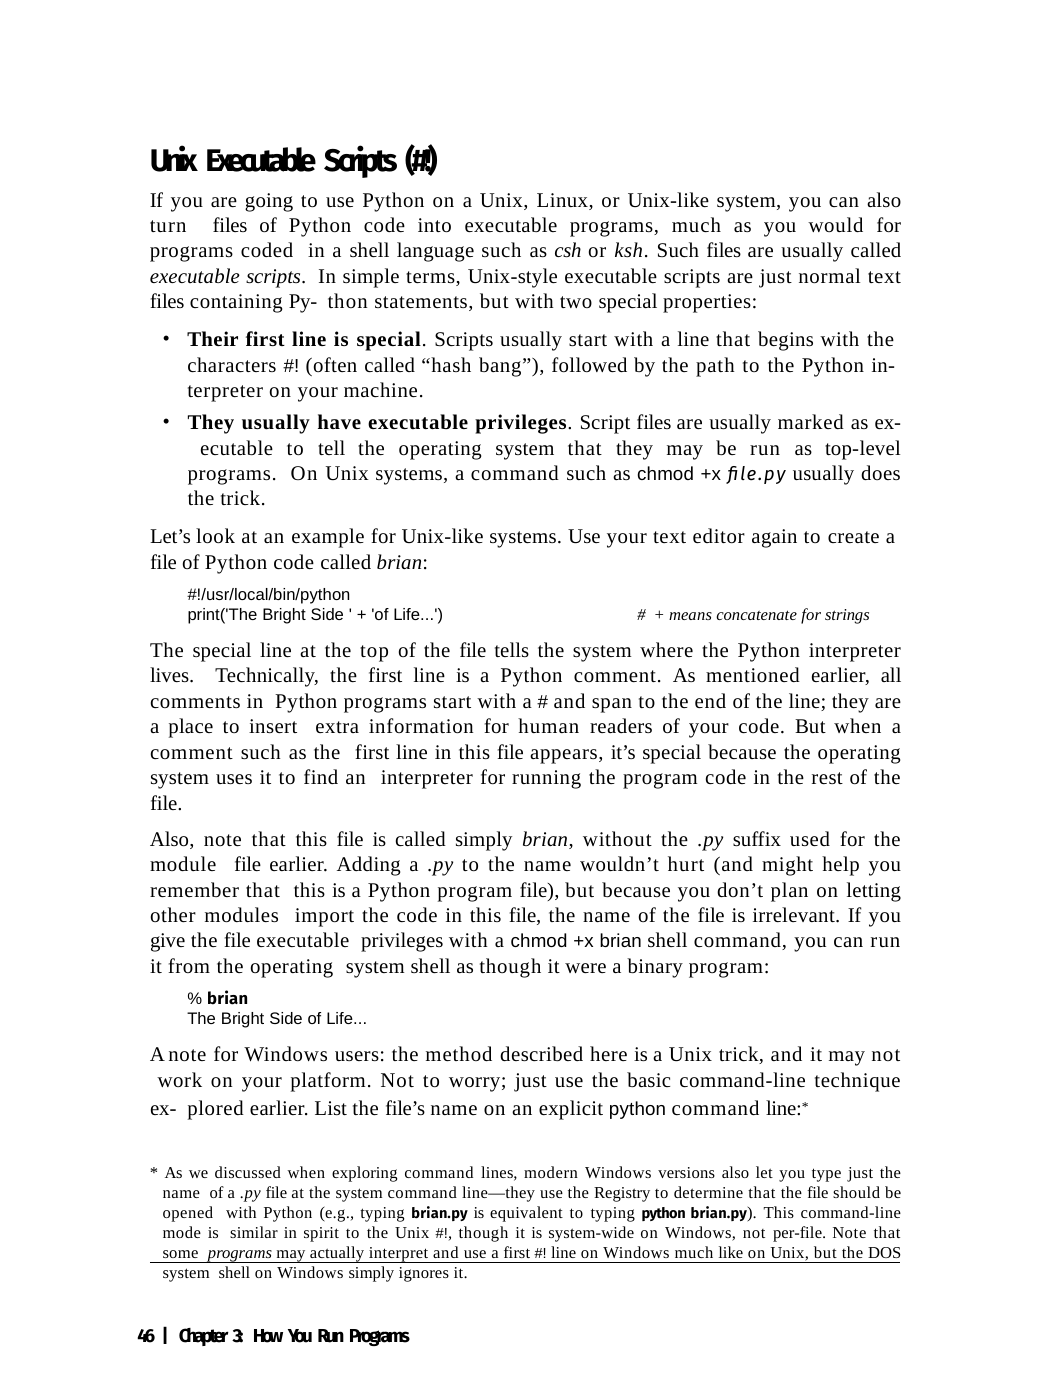

Unix Executable Scripts (#!)
If you are going to use Python on a Unix, Linux, or Unix-like system, you can also turn  files of Python code into executable programs, much as you would for programs coded  in a shell language such as csh or ksh. Such files are usually called executable scripts.  In simple terms, Unix-style executable scripts are just normal text files containing Py-  thon statements, but with two special properties:
Their first line is special. Scripts usually start with a line that begins with the  characters #! (often called “hash bang”), followed by the path to the Python in-  terpreter on your machine.
They usually have executable privileges. Script files are usually marked as ex-  ecutable to tell the operating system that they may be run as top-level programs.  On Unix systems, a command such as chmod +x file.py usually does the trick.
Let’s look at an example for Unix-like systems. Use your text editor again to create a  file of Python code called brian:
#!/usr/local/bin/python
print('The Bright Side ' + 'of Life...')	# + means concatenate for strings
The special line at the top of the file tells the system where the Python interpreter lives.  Technically, the first line is a Python comment. As mentioned earlier, all comments in  Python programs start with a # and span to the end of the line; they are a place to insert  extra information for human readers of your code. But when a comment such as the  first line in this file appears, it’s special because the operating system uses it to find an  interpreter for running the program code in the rest of the file.
Also, note that this file is called simply brian, without the .py suffix used for the module  file earlier. Adding a .py to the name wouldn’t hurt (and might help you remember that  this is a Python program file), but because you don’t plan on letting other modules  import the code in this file, the name of the file is irrelevant. If you give the file executable  privileges with a chmod +x brian shell command, you can run it from the operating  system shell as though it were a binary program:
% brian
The Bright Side of Life...
A note for Windows users: the method described here is a Unix trick, and it may not  work on your platform. Not to worry; just use the basic command-line technique ex-  plored earlier. List the file’s name on an explicit python command line:*

* As we discussed when exploring command lines, modern Windows versions also let you type just the name  of a .py file at the system command line—they use the Registry to determine that the file should be opened  with Python (e.g., typing brian.py is equivalent to typing python brian.py). This command-line mode is  similar in spirit to the Unix #!, though it is system-wide on Windows, not per-file. Note that some  programs may actually interpret and use a first #! line on Windows much like on Unix, but the DOS system  shell on Windows simply ignores it.

46  |  Chapter 3:  How You Run Programs